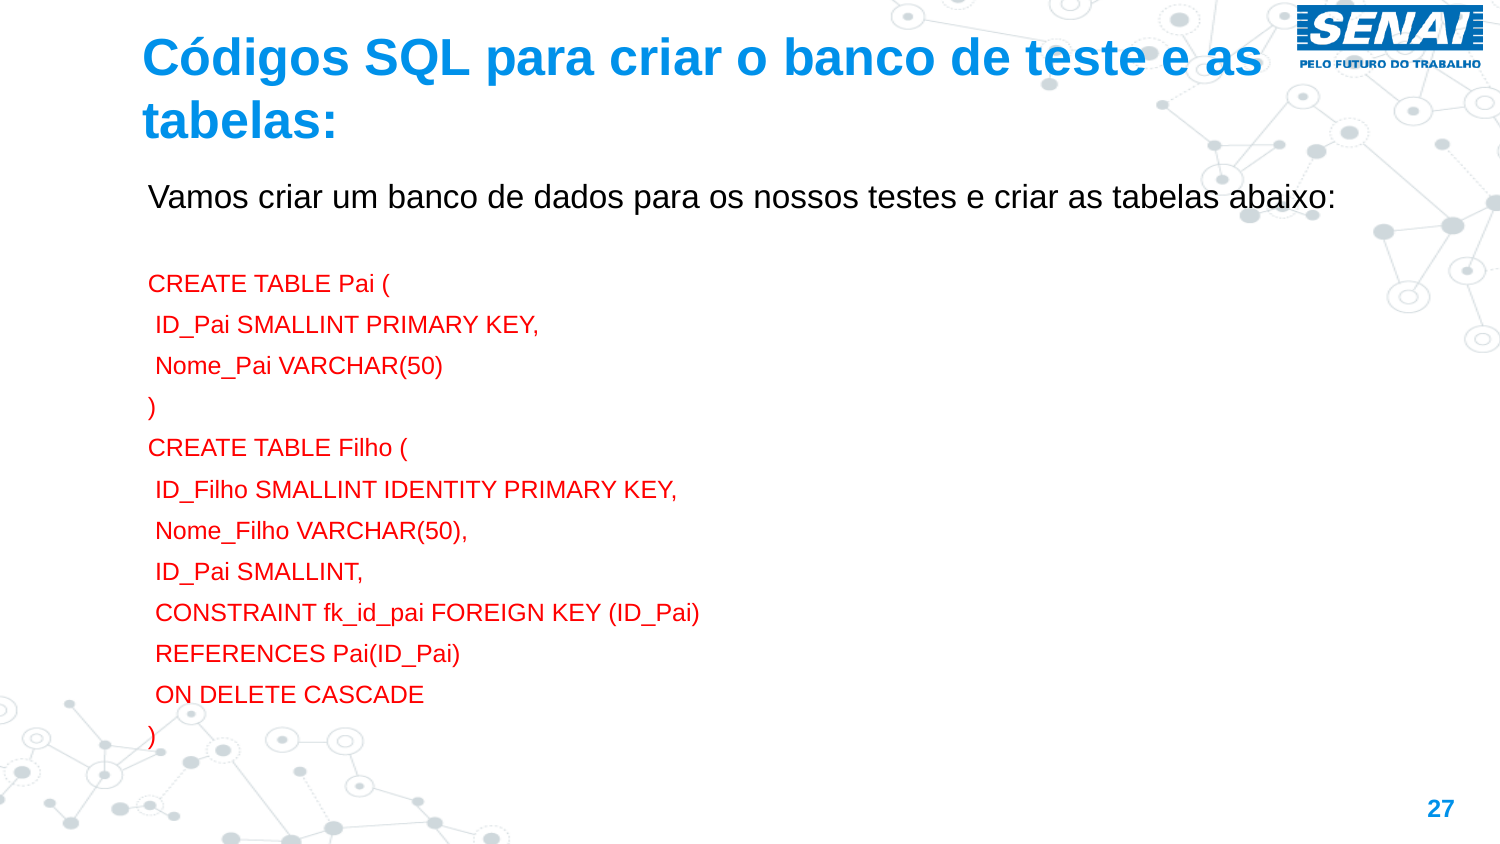

# Códigos SQL para criar o banco de teste e as tabelas:
Vamos criar um banco de dados para os nossos testes e criar as tabelas abaixo:

CREATE TABLE Pai (
 ID_Pai SMALLINT PRIMARY KEY,
 Nome_Pai VARCHAR(50)
)
CREATE TABLE Filho (
 ID_Filho SMALLINT IDENTITY PRIMARY KEY,
 Nome_Filho VARCHAR(50),
 ID_Pai SMALLINT,
 CONSTRAINT fk_id_pai FOREIGN KEY (ID_Pai)
 REFERENCES Pai(ID_Pai)
 ON DELETE CASCADE
)
27